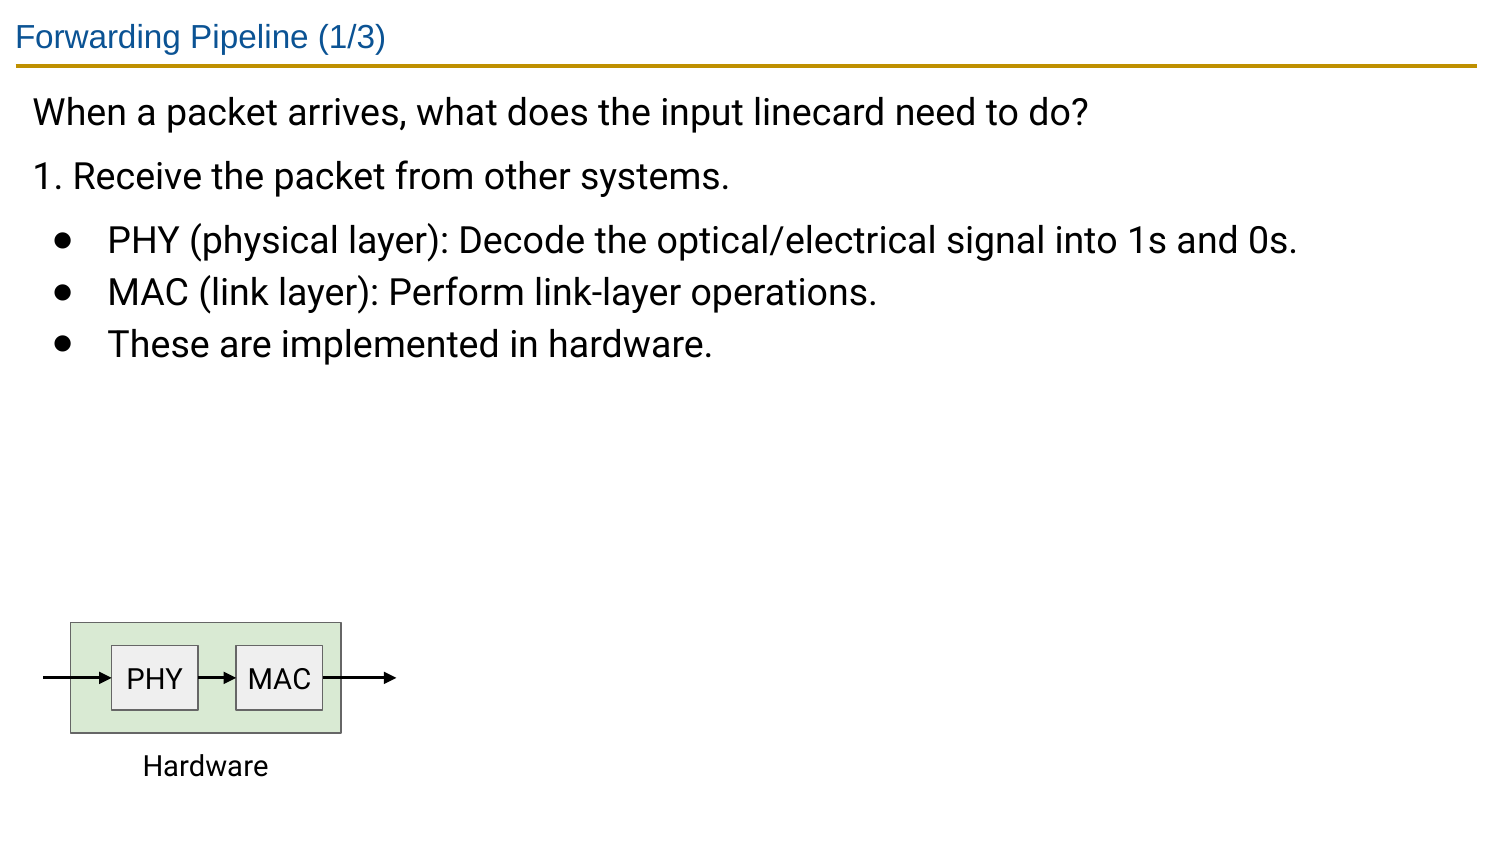

# Forwarding Pipeline (1/3)
When a packet arrives, what does the input linecard need to do?
1. Receive the packet from other systems.
PHY (physical layer): Decode the optical/electrical signal into 1s and 0s.
MAC (link layer): Perform link-layer operations.
These are implemented in hardware.

PHY
MAC
Hardware